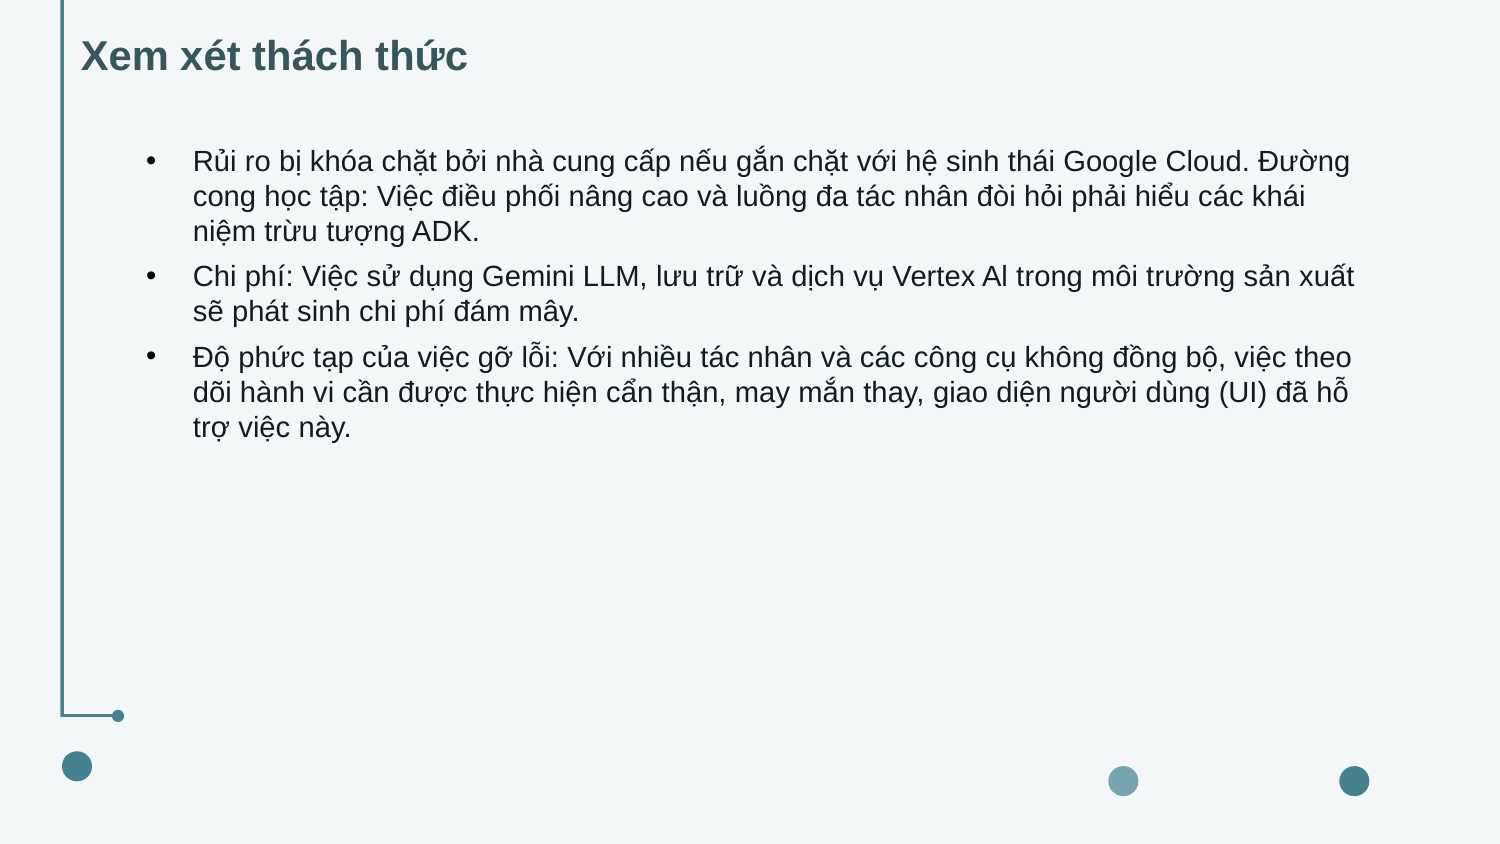

Xem xét thách thức

Rủi ro bị khóa chặt bởi nhà cung cấp nếu gắn chặt với hệ sinh thái Google Cloud. Đường cong học tập: Việc điều phối nâng cao và luồng đa tác nhân đòi hỏi phải hiểu các khái niệm trừu tượng ADK.
Chi phí: Việc sử dụng Gemini LLM, lưu trữ và dịch vụ Vertex Al trong môi trường sản xuất sẽ phát sinh chi phí đám mây.
Độ phức tạp của việc gỡ lỗi: Với nhiều tác nhân và các công cụ không đồng bộ, việc theo dõi hành vi cần được thực hiện cẩn thận, may mắn thay, giao diện người dùng (UI) đã hỗ trợ việc này.